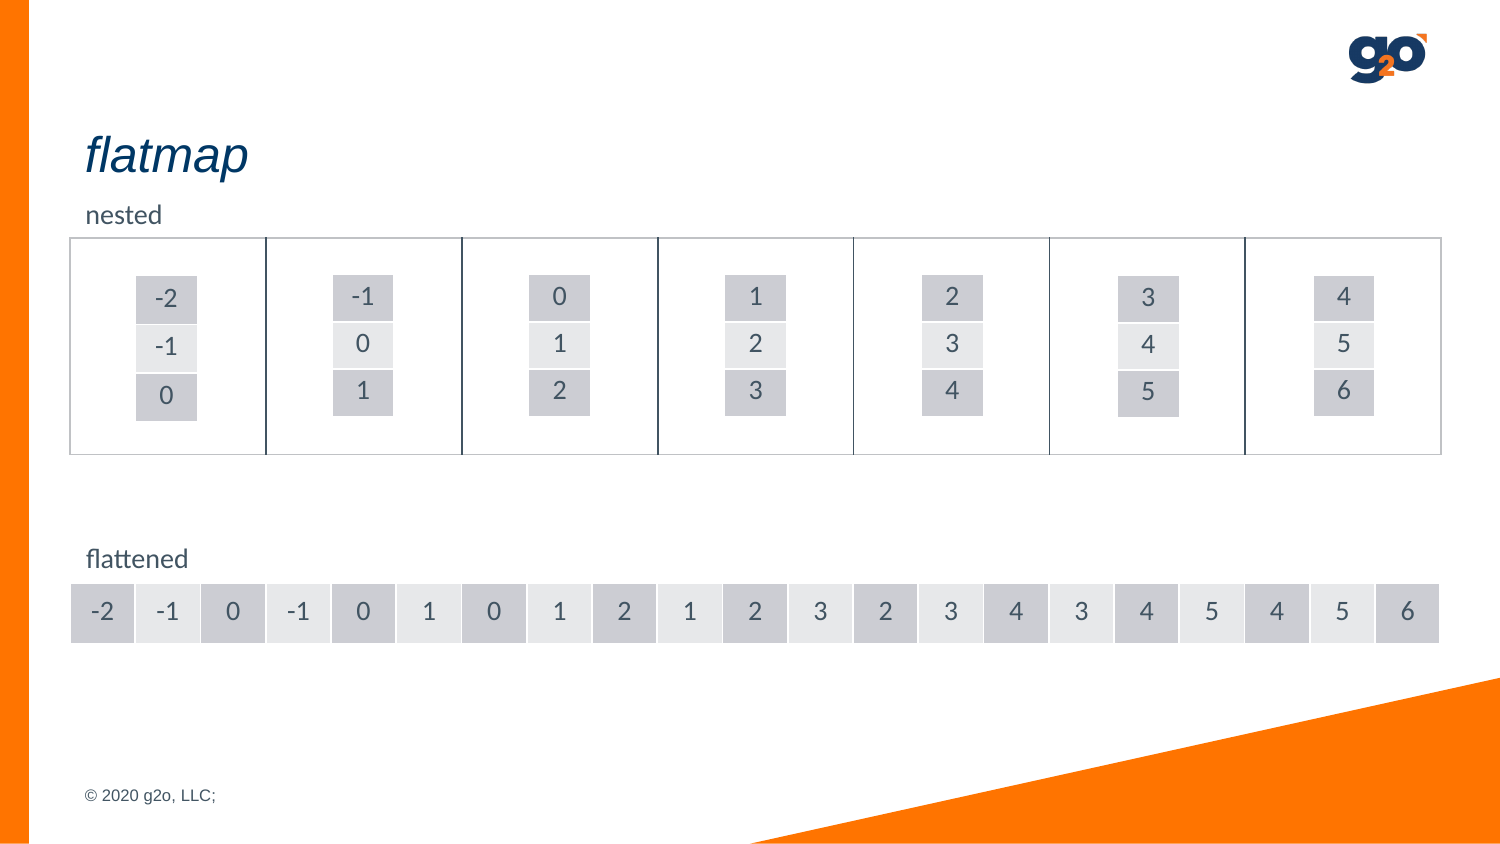

# flatmap
nested
|  |  |  |  |  |  |  |
| --- | --- | --- | --- | --- | --- | --- |
| -1 |
| --- |
| 0 |
| 1 |
| 0 |
| --- |
| 1 |
| 2 |
| 1 |
| --- |
| 2 |
| 3 |
| 2 |
| --- |
| 3 |
| 4 |
| 4 |
| --- |
| 5 |
| 6 |
| -2 |
| --- |
| -1 |
| 0 |
| 3 |
| --- |
| 4 |
| 5 |
flattened
| -2 | -1 | 0 | -1 | 0 | 1 | 0 | 1 | 2 | 1 | 2 | 3 | 2 | 3 | 4 | 3 | 4 | 5 | 4 | 5 | 6 |
| --- | --- | --- | --- | --- | --- | --- | --- | --- | --- | --- | --- | --- | --- | --- | --- | --- | --- | --- | --- | --- |
© 2020 g2o, LLC;